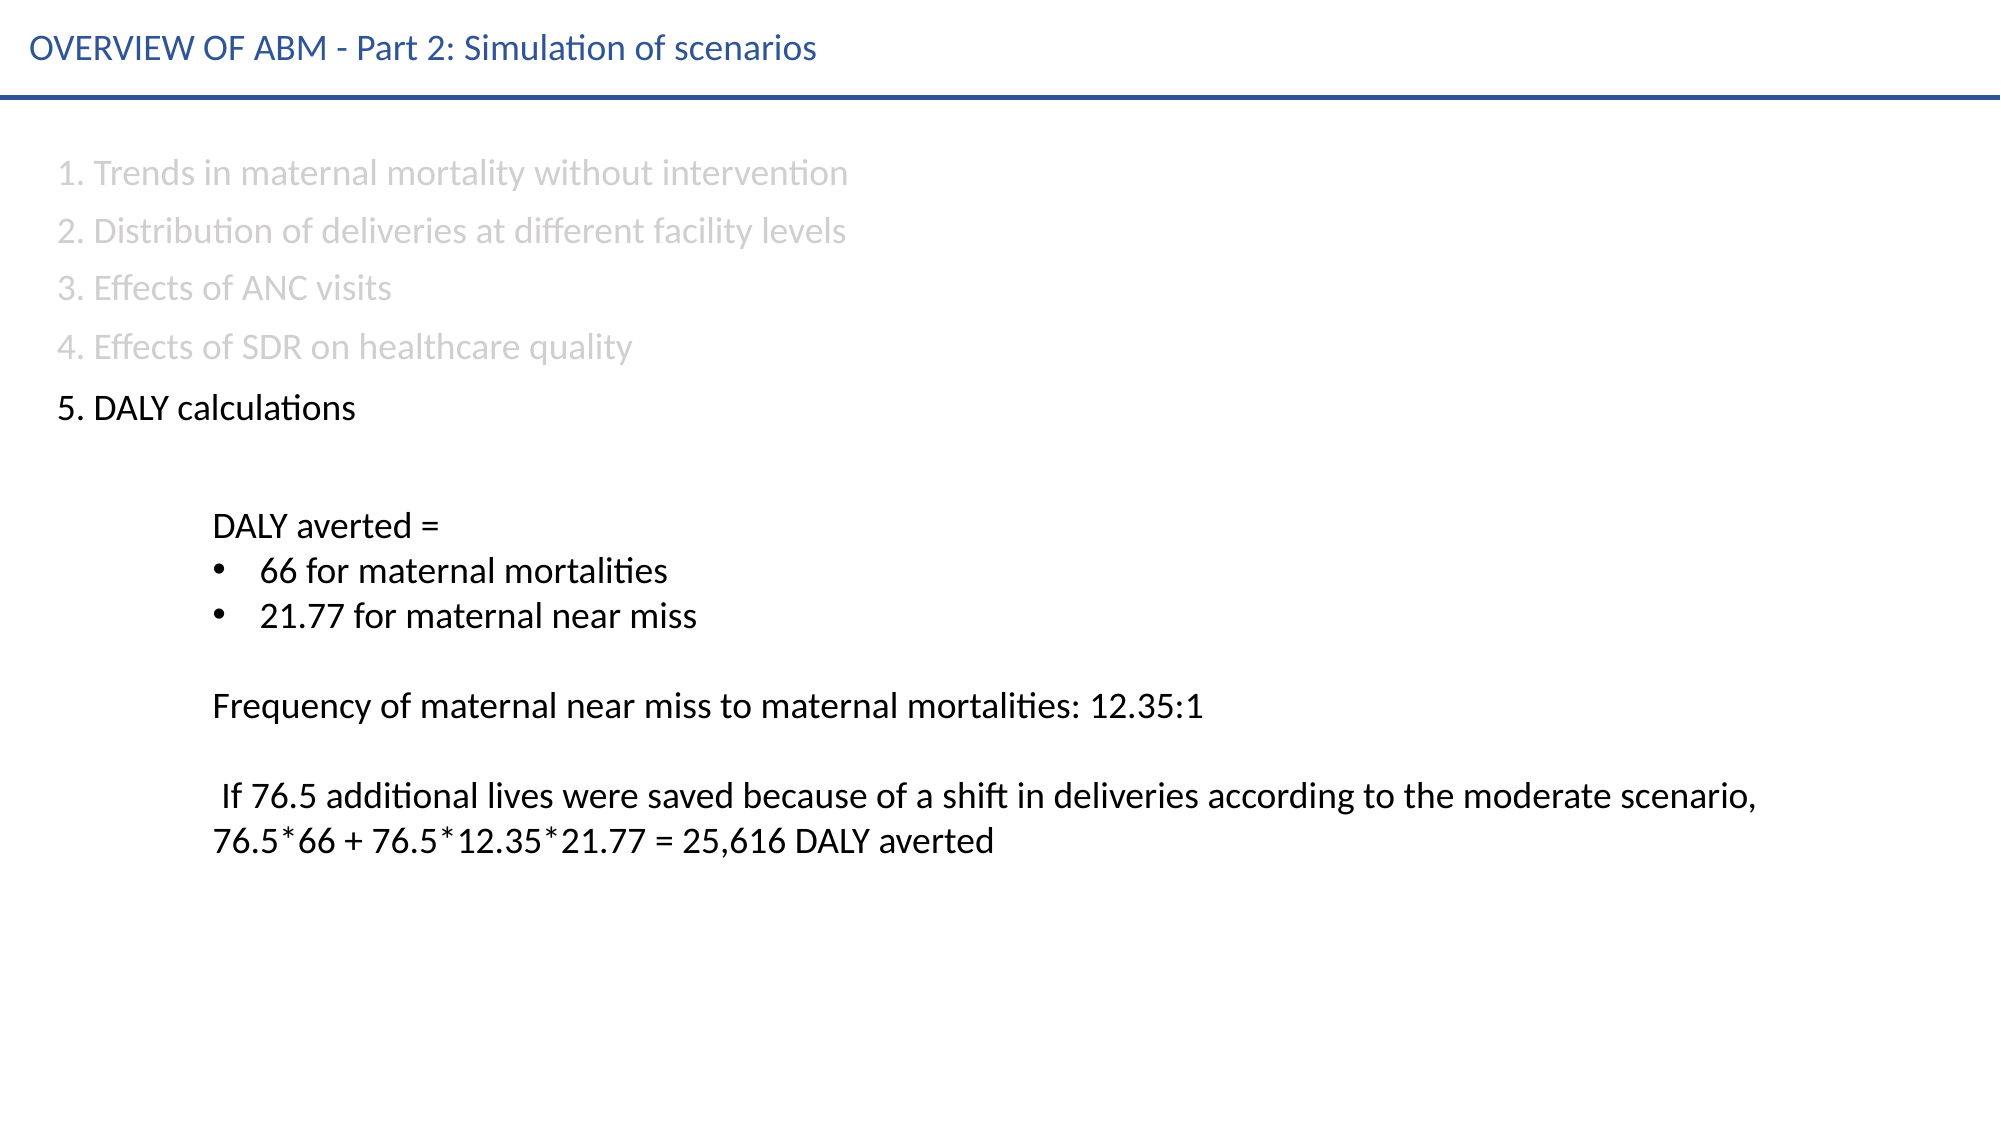

OVERVIEW OF ABM - Part 2: Simulation of scenarios
1. Trends in maternal mortality without intervention
2. Distribution of deliveries at different facility levels
3. Effects of ANC visits
4. Effects of SDR on healthcare quality
5. DALY calculations
DALY averted =
66 for maternal mortalities
21.77 for maternal near miss

Frequency of maternal near miss to maternal mortalities: 12.35:1

 If 76.5 additional lives were saved because of a shift in deliveries according to the moderate scenario, 76.5*66 + 76.5*12.35*21.77 = 25,616 DALY averted